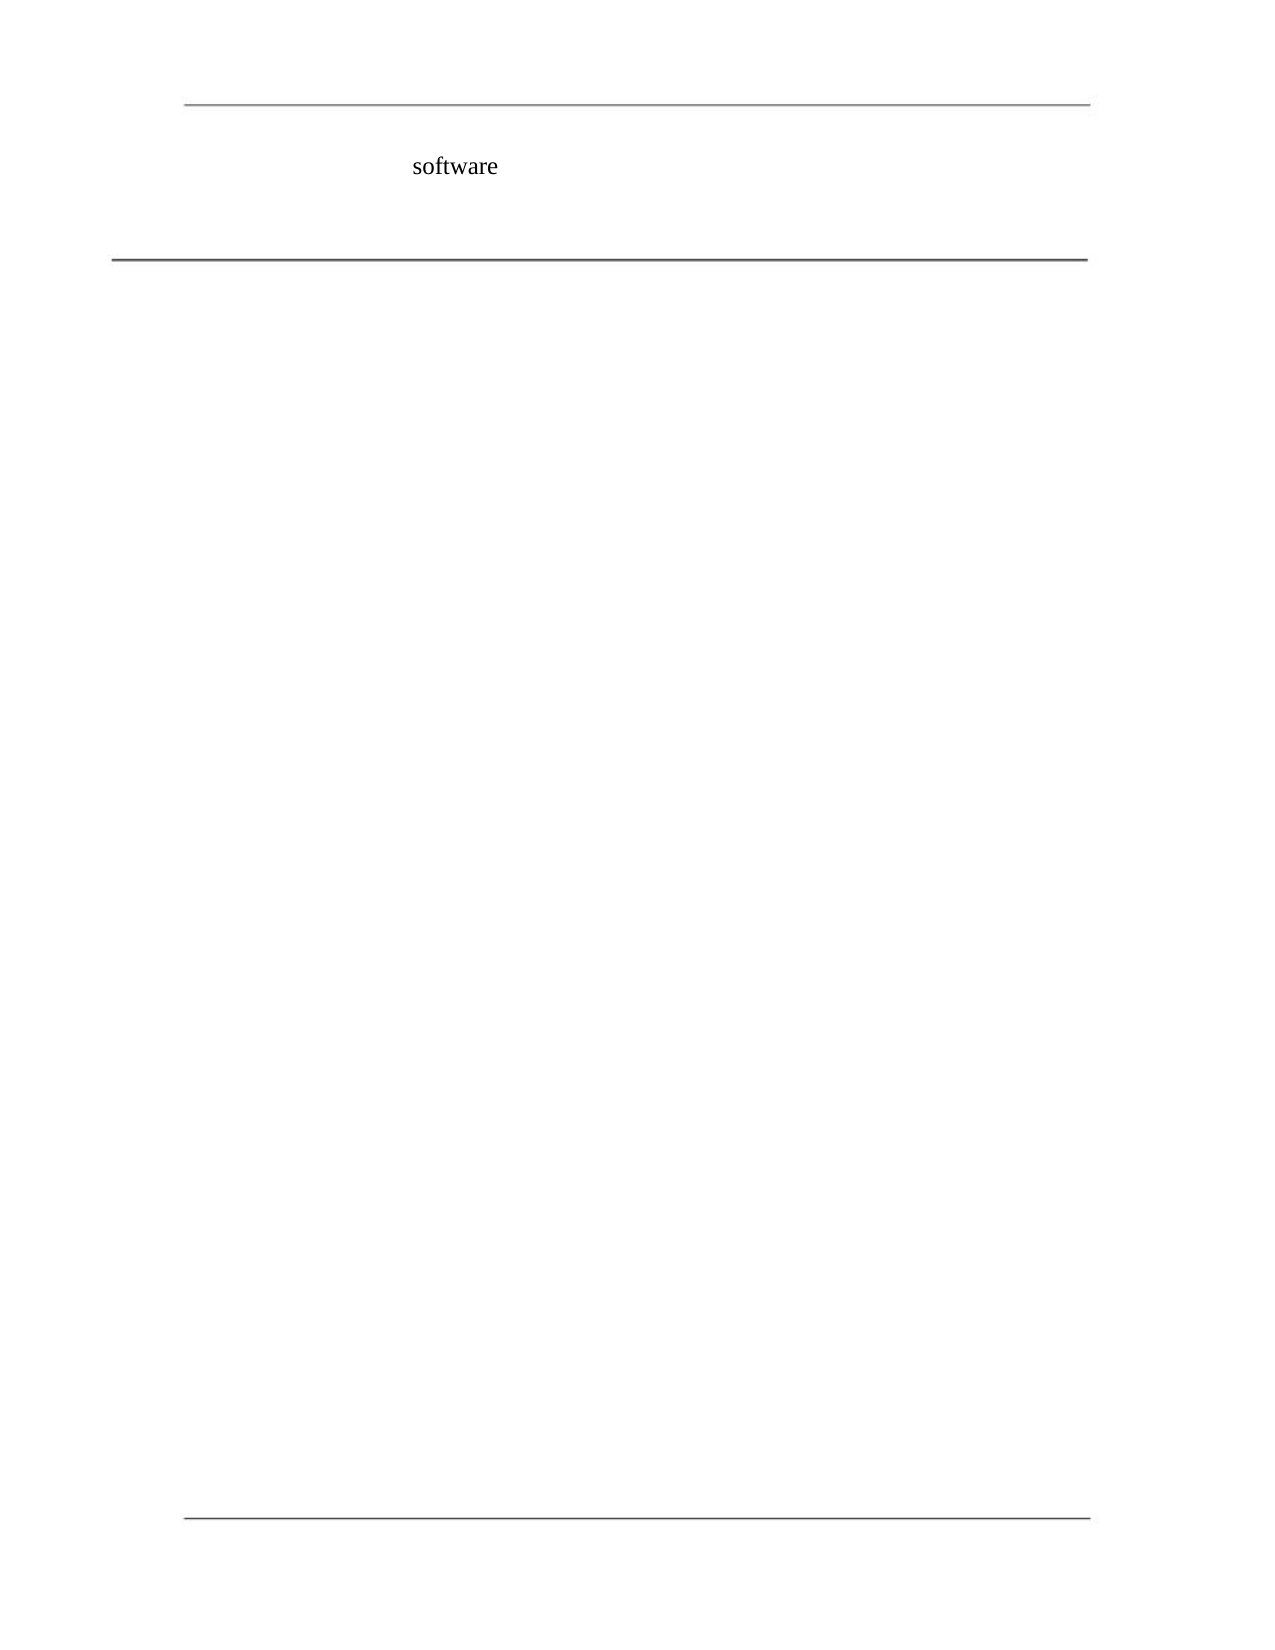

Software Project Management (CS615)

																																																																																																																																							•
																																																																																																																																							•																									documentation
																																																																																																																																							•																									hardware

																																																																																																									The statement of work should be as clear, as complete, and as concise as possible.

																																																																																																									It should include a description of any collateral services required, such as
																																																																																																									performance reporting or post-project operational support for the procured item.

																																																																																																									In some application areas, there are specific content and format requirements for a

																																																																																																									SOW.

																																																																																										14.		Responsibility Assignment Matrix (RAM)

																																																																																																									Project roles (who do what) and responsibilities (who decide what) must be
																																																																																																									assigned to the appropriate project stakeholders.

																																																																																																									Roles and responsibilities may vary over time. Most roles and responsibilities will

																																																																																																									be assigned to stakeholders who are actively involved in the work of the project,
																																																																																																									such as the project manager, other members of the project management team, and

																																																																																																									the individual contributors.

																																																																																																									The roles and responsibilities of the project manager are generally critical on most
																																																																																																									projects, but vary significantly by application area. Project roles and

																																																																																																									responsibilities should be closely linked to the project scope definition.

																																																																																																									A Responsibility Assignment Matrix (RAM) is often used for this purpose. On
																																																																																																									larger projects, RAM s may be developed at various levels.

																																																																																																									For example, a high-level RAM may define which group or unit is responsible for

																																																																																																									each component of the work breakdown structure, while lower-level RAM s are
																																																																																																									used within the group to assign roles and responsibilities for specific activities to

																																																																																																									particular individuals.

																																																																																																									A structure that relates the project organization structure to the work breakdown
																																																																																																									structure, to help ensure, that each element of the project’s scope of work is

																																																																																																									assigned to a responsible individual.

																																																																																																									–										Shows who does what (x=person, y=phase). The most important feature of the
																																																																																																																								RAM is the participatory development process involving all stakeholders.

																																																																																																																								Show who is participant, who is accountable, who handles reviews, who
																																																																																																																								provides input and who must sign off on specific work packages or project

																																																																																																																								phases.

																																																																																										15.		Project Charter

																																																																																						                                                                                                                                 187

																																																																																																																																																																																						© Copyright Virtual University of Pakistan
software